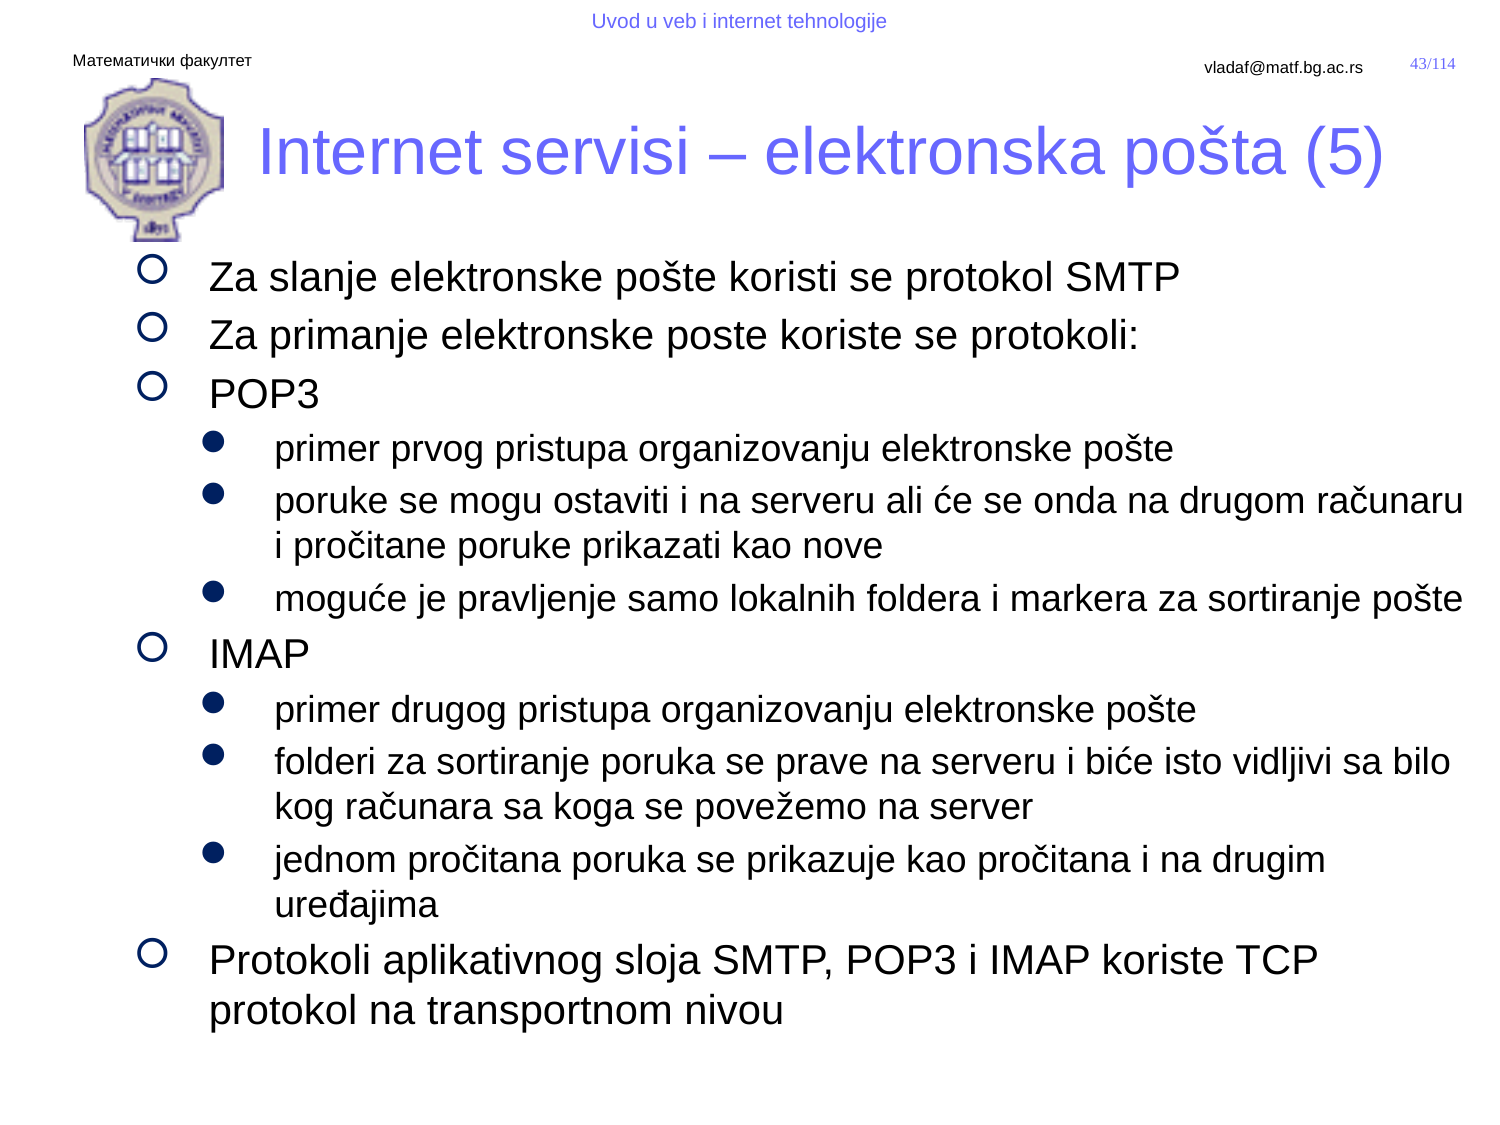

# Internet servisi – elektronska pošta (5)
Za slanje elektronske pošte koristi se protokol SMTP
Za primanje elektronske poste koriste se protokoli:
POP3
primer prvog pristupa organizovanju elektronske pošte
poruke se mogu ostaviti i na serveru ali će se onda na drugom računaru i pročitane poruke prikazati kao nove
moguće je pravljenje samo lokalnih foldera i markera za sortiranje pošte
IMAP
primer drugog pristupa organizovanju elektronske pošte
folderi za sortiranje poruka se prave na serveru i biće isto vidljivi sa bilo kog računara sa koga se povežemo na server
jednom pročitana poruka se prikazuje kao pročitana i na drugim uređajima
Protokoli aplikativnog sloja SMTP, POP3 i IMAP koriste TCP protokol na transportnom nivou